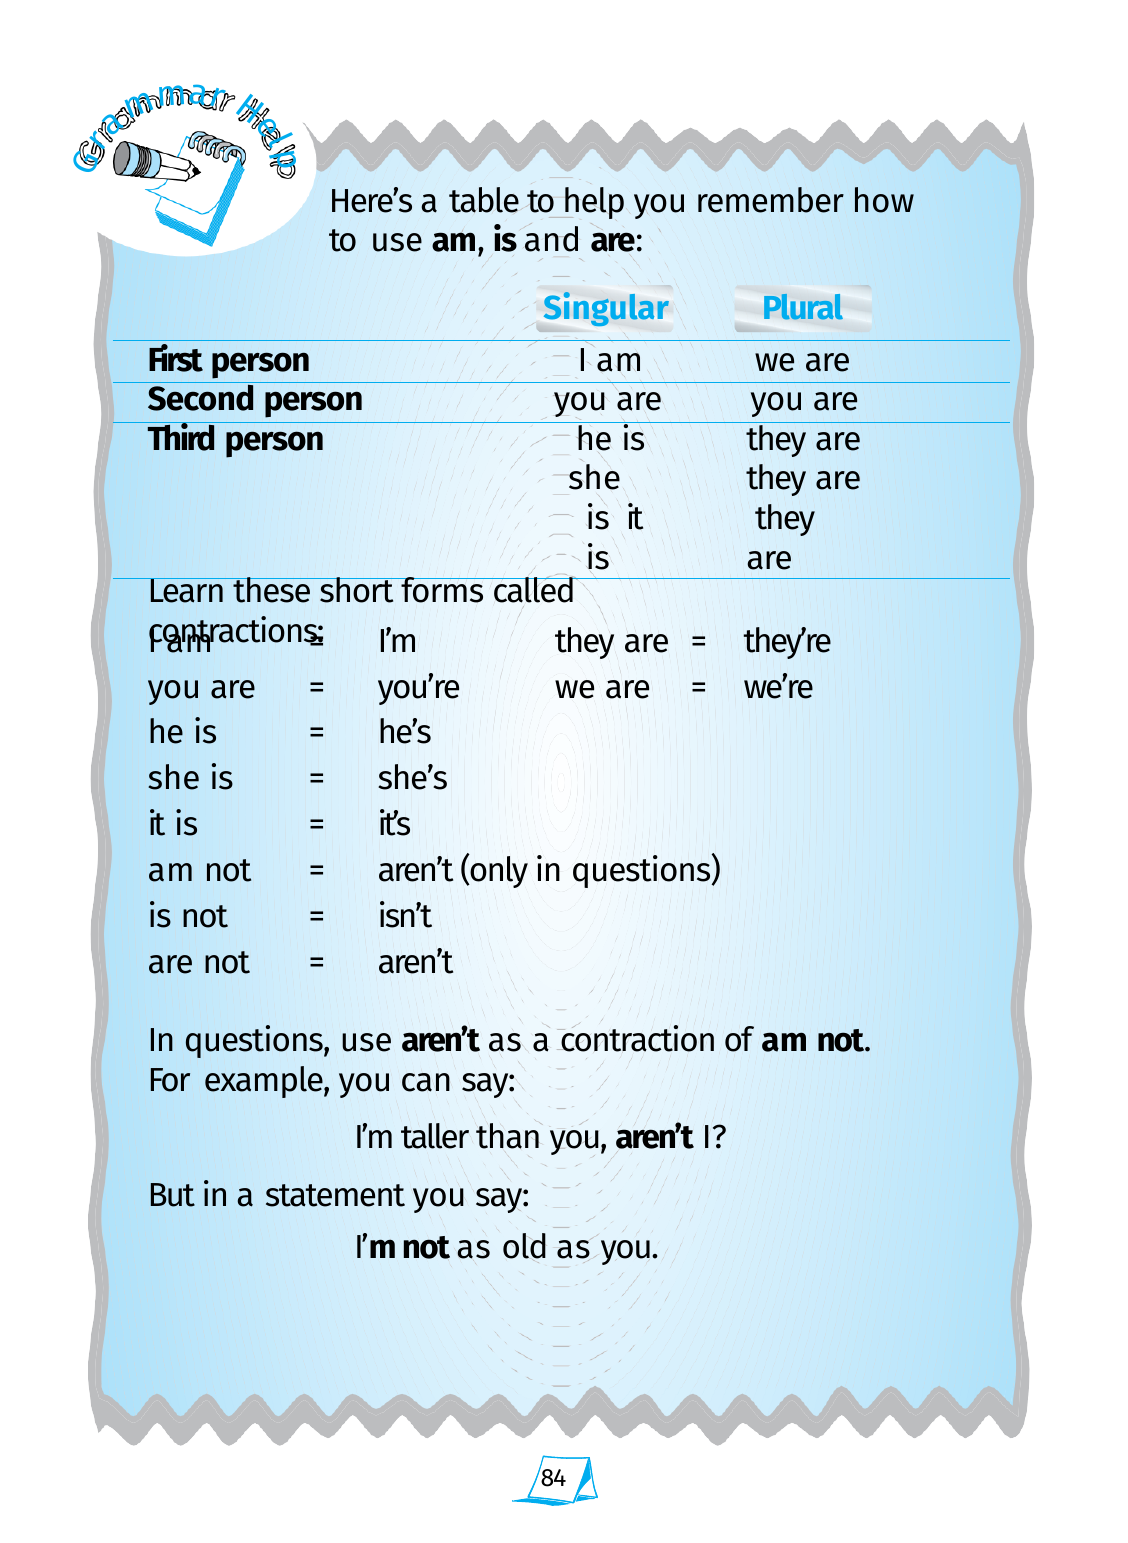

m
a
r
m
H
a
r
e
l
G
p
Here’s a table to help you remember how to  use am, is and are:
|  | Singular | Plural |
| --- | --- | --- |
| First person | I am | we are |
| Second person | you are | you are |
| Third person | he is she is it is | they are they are they are |
Learn these short forms called contractions:
| I am | = | I’m | they are | = | they’re |
| --- | --- | --- | --- | --- | --- |
| you are | = | you’re | we are | = | we’re |
| he is | = | he’s |  |  |  |
| she is | = | she’s |  |  |  |
| it is | = | it’s |  |  |  |
| am not | = | aren’t (only in questions) |  |  |  |
| is not | = | isn’t |  |  |  |
| are not | = | aren’t |  |  |  |
In questions, use aren’t as a contraction of am not. For  example, you can say:
I’m taller than you, aren’t I?
But in a statement you say:
I’m not as old as you.
84